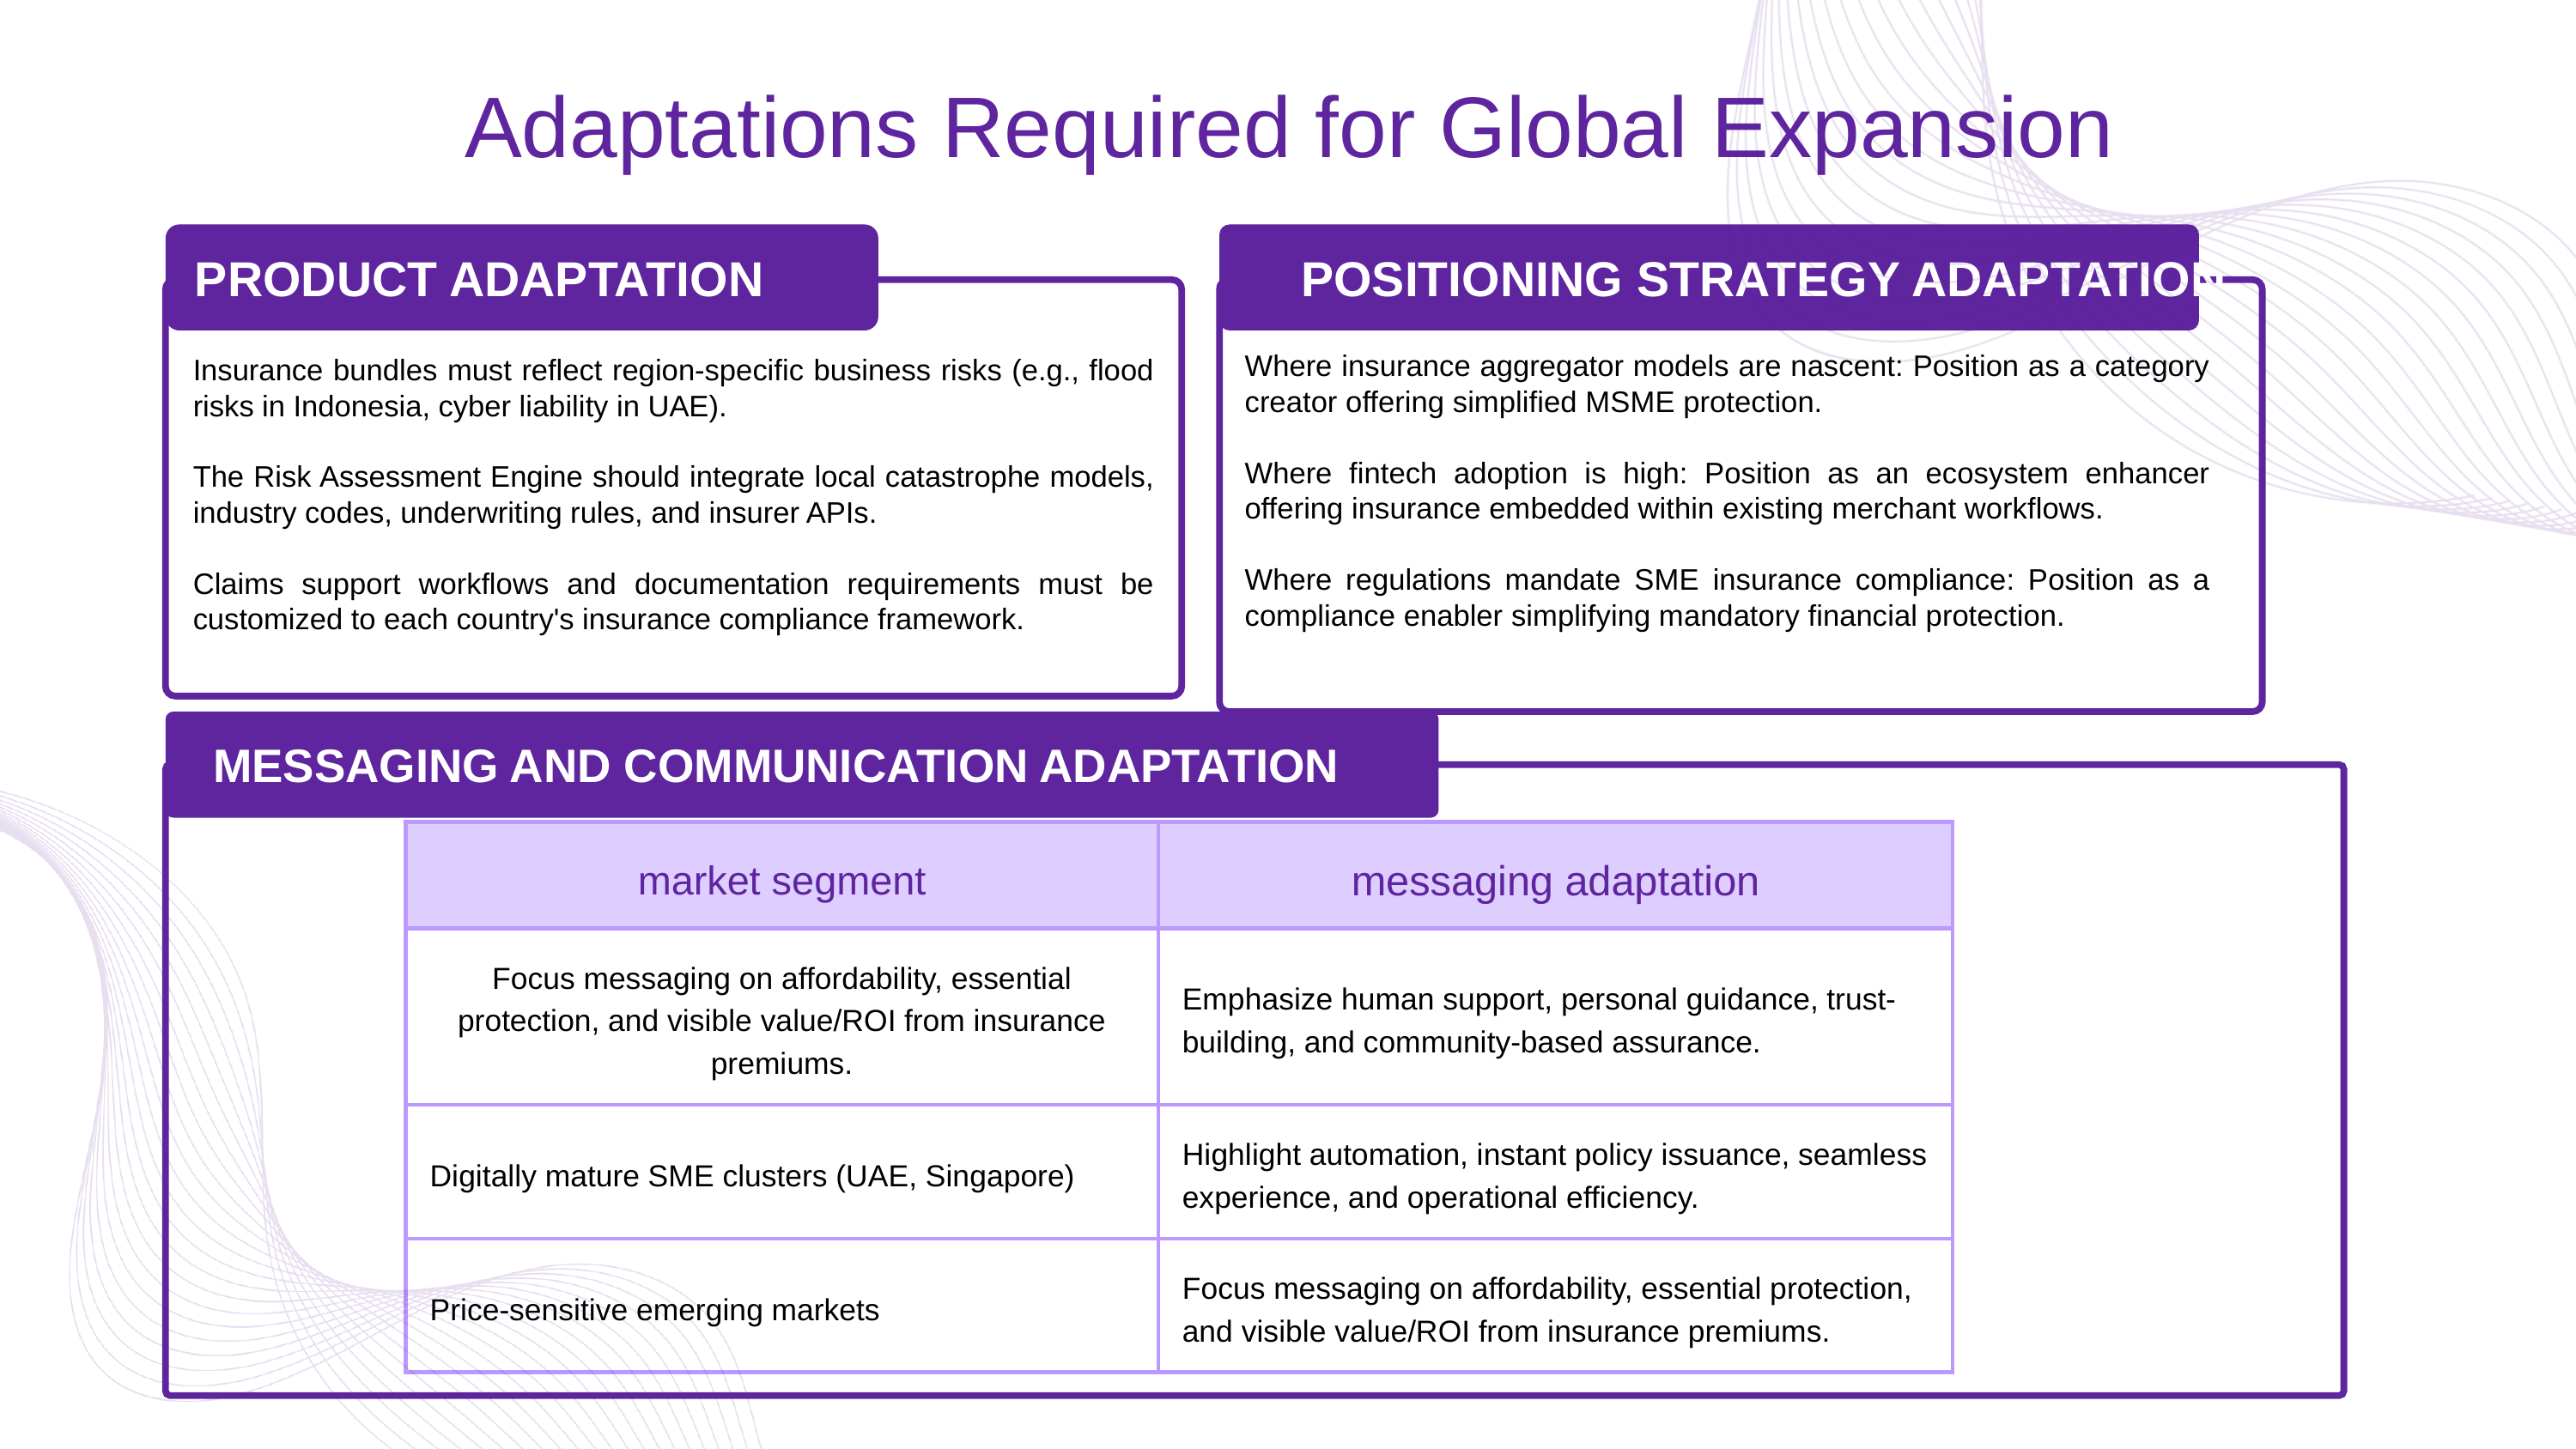

Adaptations Required for Global Expansion

PRODUCT ADAPTATION
POSITIONING STRATEGY ADAPTATION

Where insurance aggregator models are nascent: Position as a category creator offering simplified MSME protection.

Where fintech adoption is high: Position as an ecosystem enhancer offering insurance embedded within existing merchant workflows.

Where regulations mandate SME insurance compliance: Position as a compliance enabler simplifying mandatory financial protection.
Insurance bundles must reflect region-specific business risks (e.g., flood risks in Indonesia, cyber liability in UAE).

The Risk Assessment Engine should integrate local catastrophe models, industry codes, underwriting rules, and insurer APIs.

Claims support workflows and documentation requirements must be customized to each country's insurance compliance framework.

MESSAGING AND COMMUNICATION ADAPTATION

| market segment | messaging adaptation |
| --- | --- |
| Focus messaging on affordability, essential protection, and visible value/ROI from insurance premiums. | Emphasize human support, personal guidance, trust-building, and community-based assurance. |
| Digitally mature SME clusters (UAE, Singapore) | Highlight automation, instant policy issuance, seamless experience, and operational efficiency. |
| Price-sensitive emerging markets | Focus messaging on affordability, essential protection, and visible value/ROI from insurance premiums. |